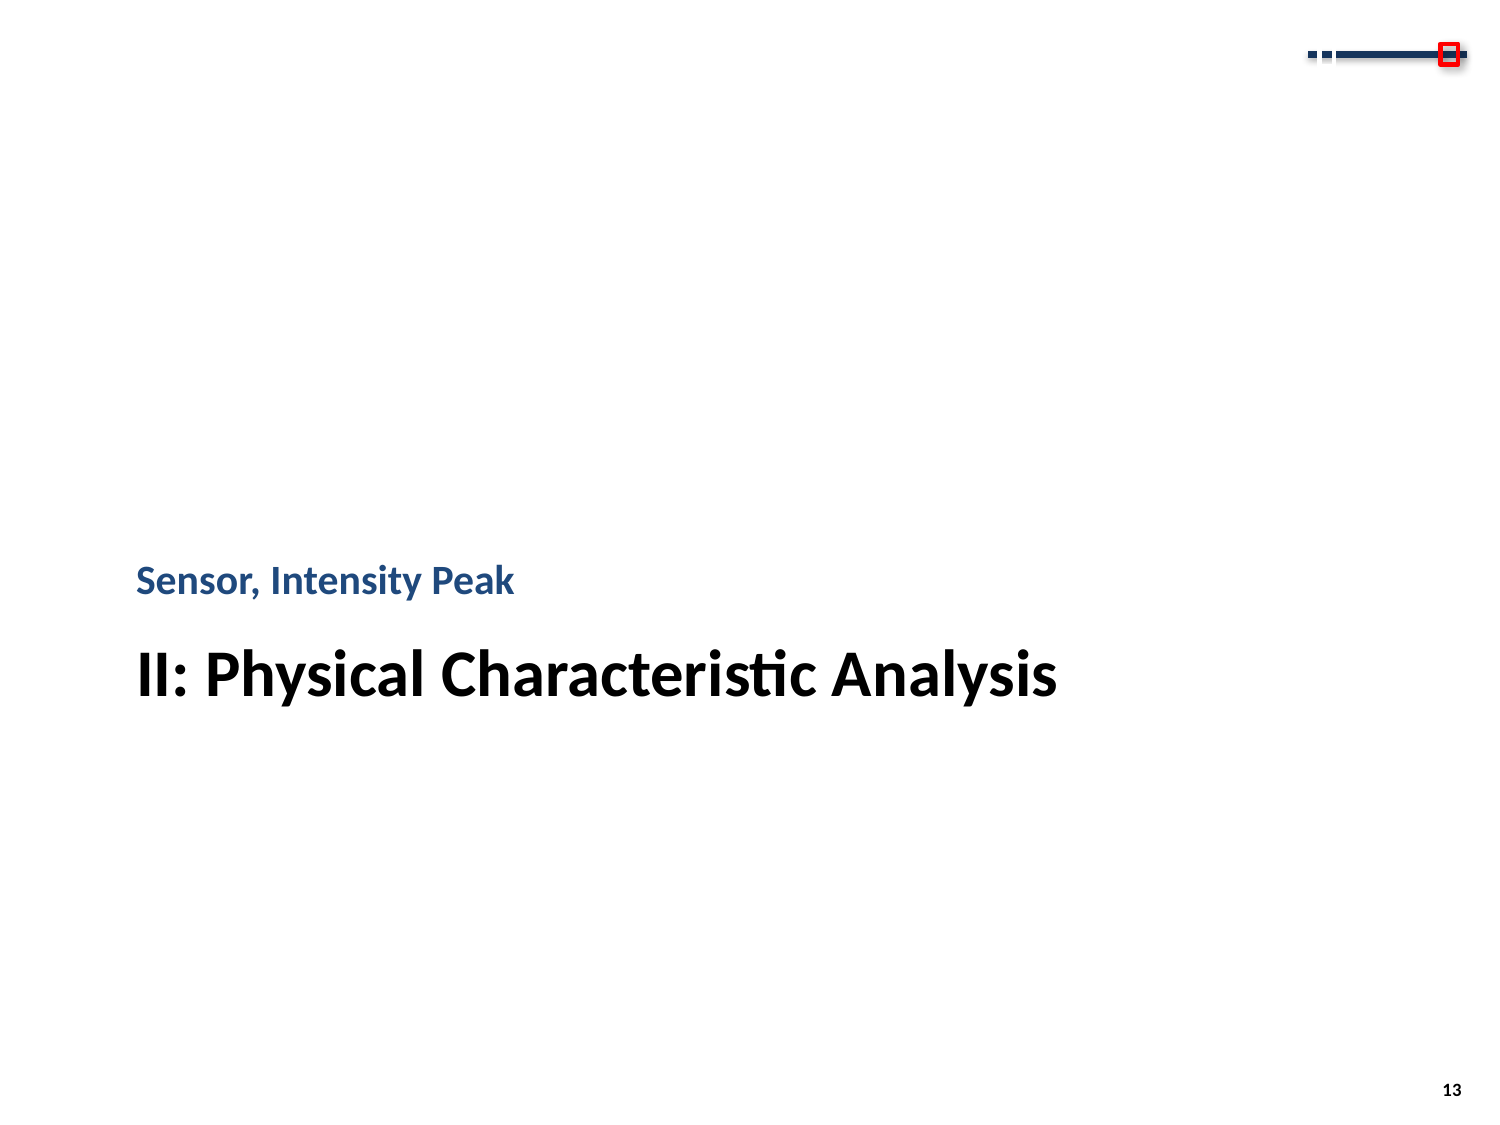

Sensor, Intensity Peak
# II: Physical Characteristic Analysis

13